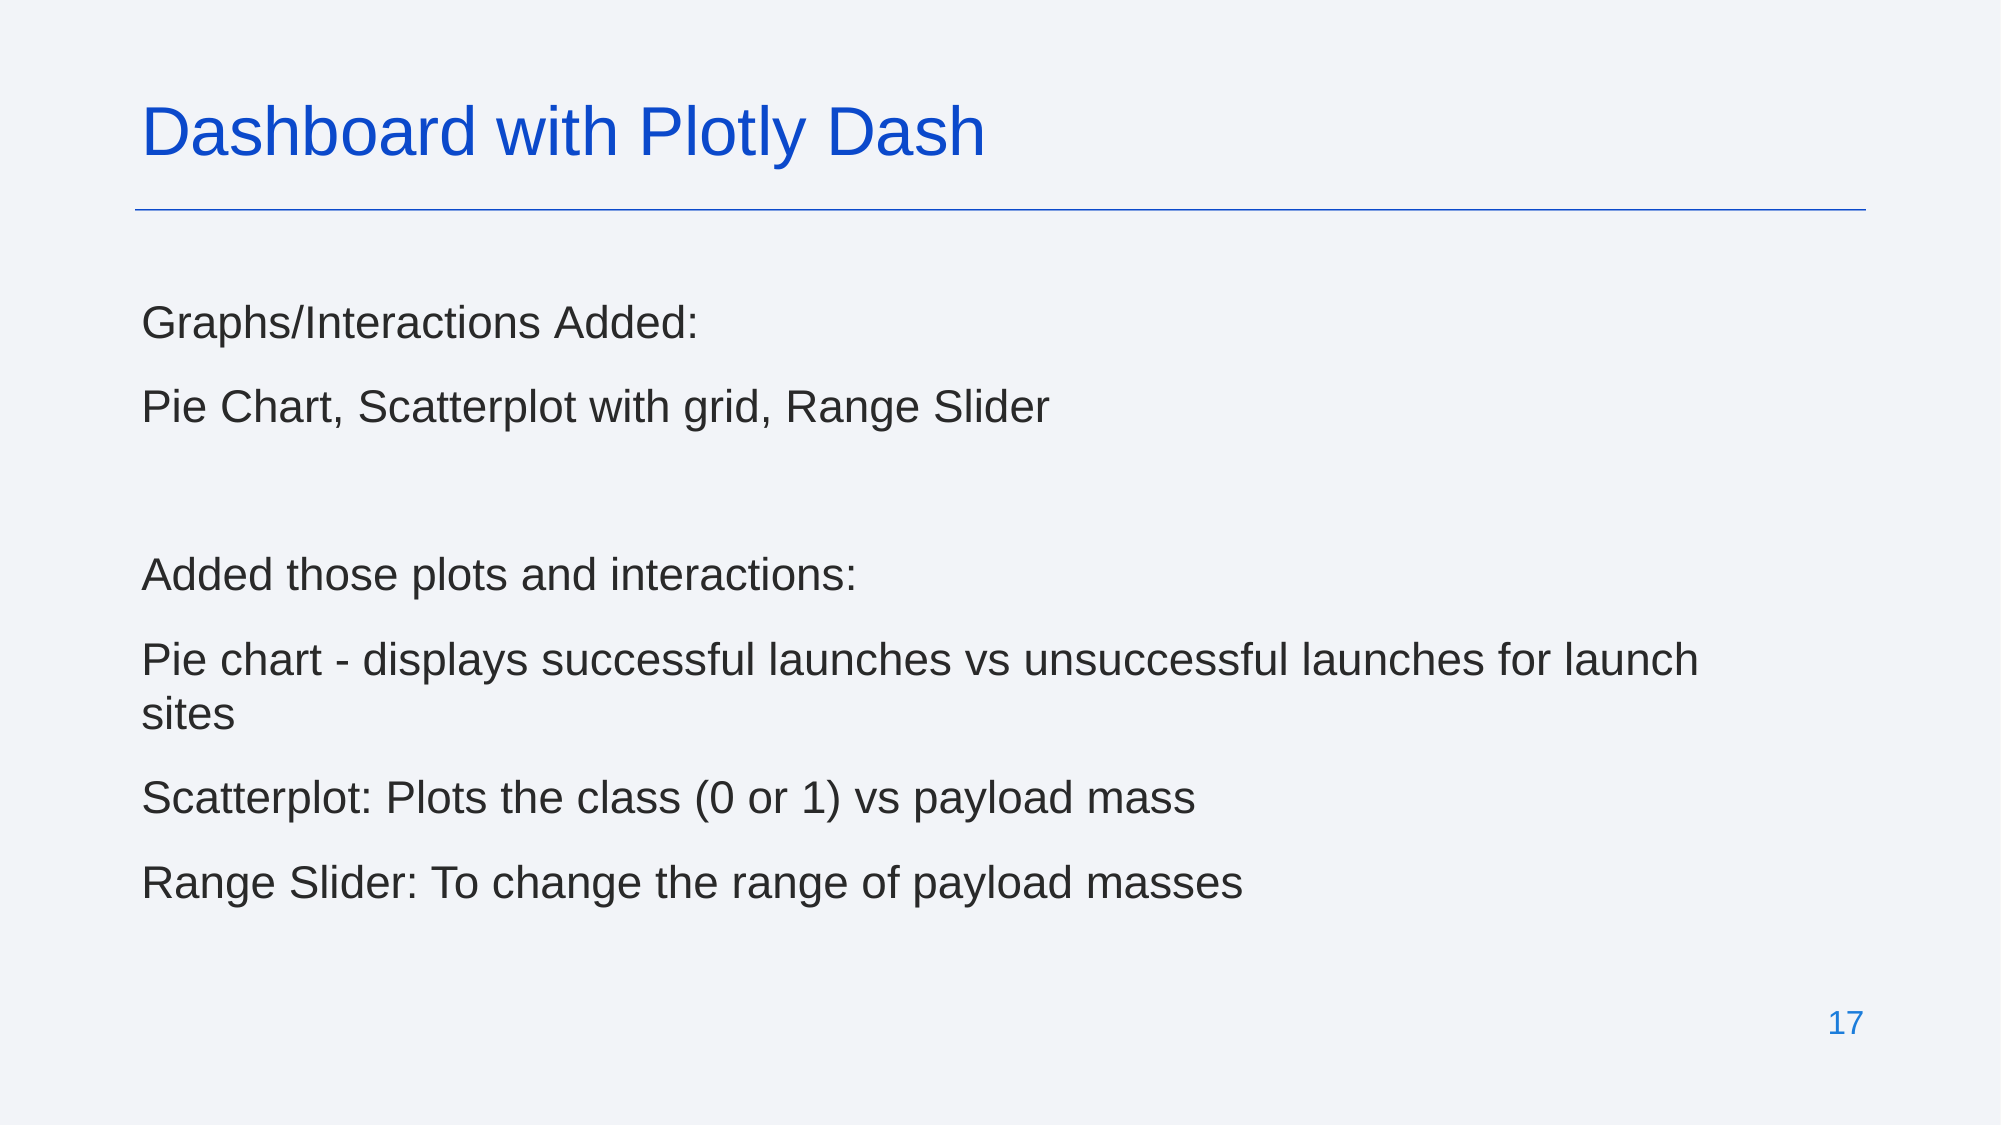

Dashboard with Plotly Dash
Graphs/Interactions Added:
Pie Chart, Scatterplot with grid, Range Slider

Added those plots and interactions:
Pie chart - displays successful launches vs unsuccessful launches for launch sites
Scatterplot: Plots the class (0 or 1) vs payload mass
Range Slider: To change the range of payload masses

17